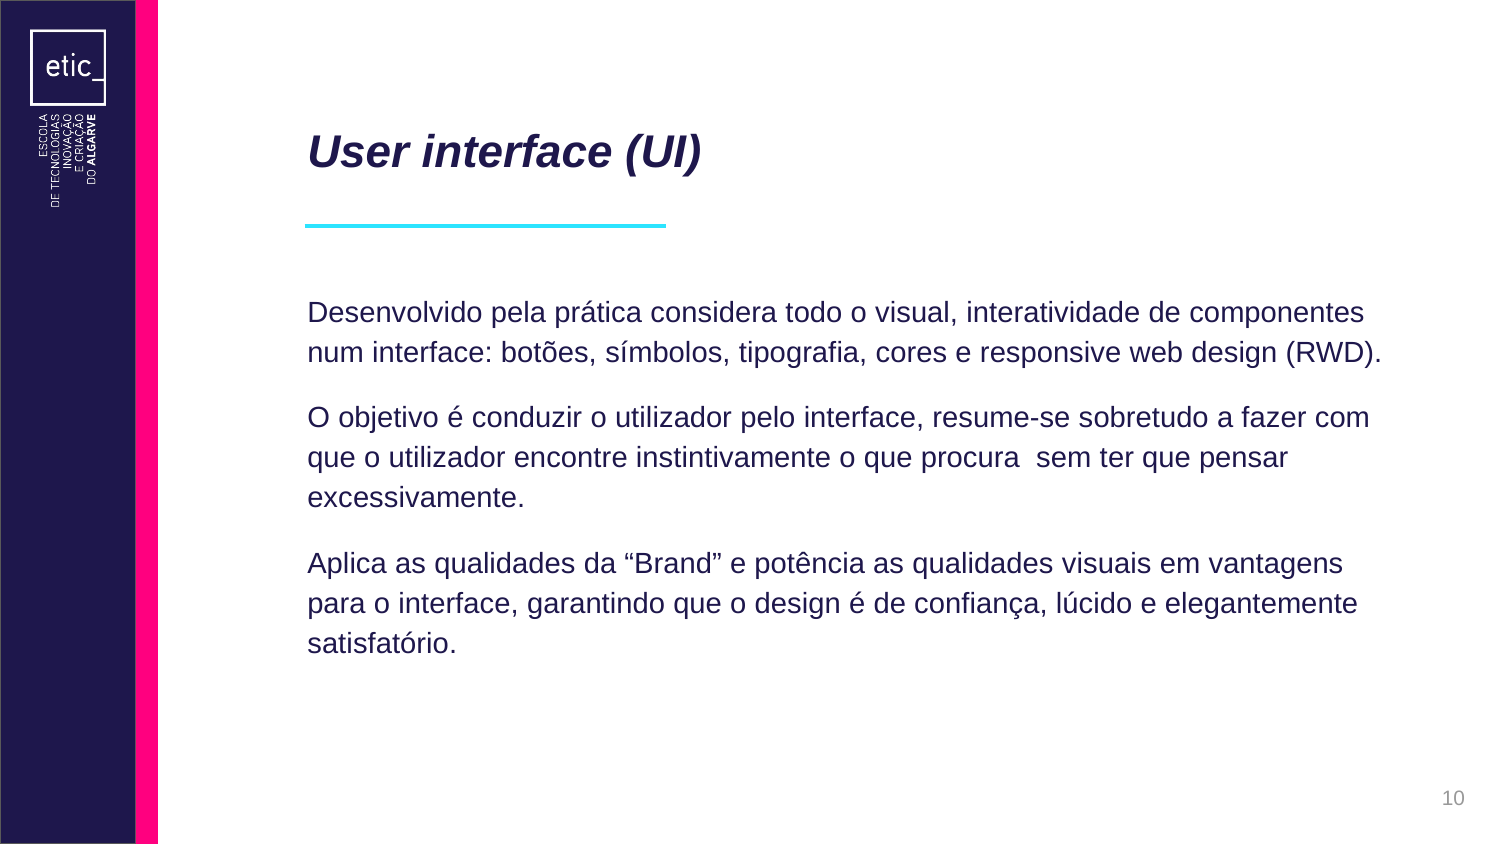

# User interface (UI)
Desenvolvido pela prática considera todo o visual, interatividade de componentes num interface: botões, símbolos, tipografia, cores e responsive web design (RWD).
O objetivo é conduzir o utilizador pelo interface, resume-se sobretudo a fazer com que o utilizador encontre instintivamente o que procura  sem ter que pensar excessivamente.
Aplica as qualidades da “Brand” e potência as qualidades visuais em vantagens para o interface, garantindo que o design é de confiança, lúcido e elegantemente satisfatório.
10